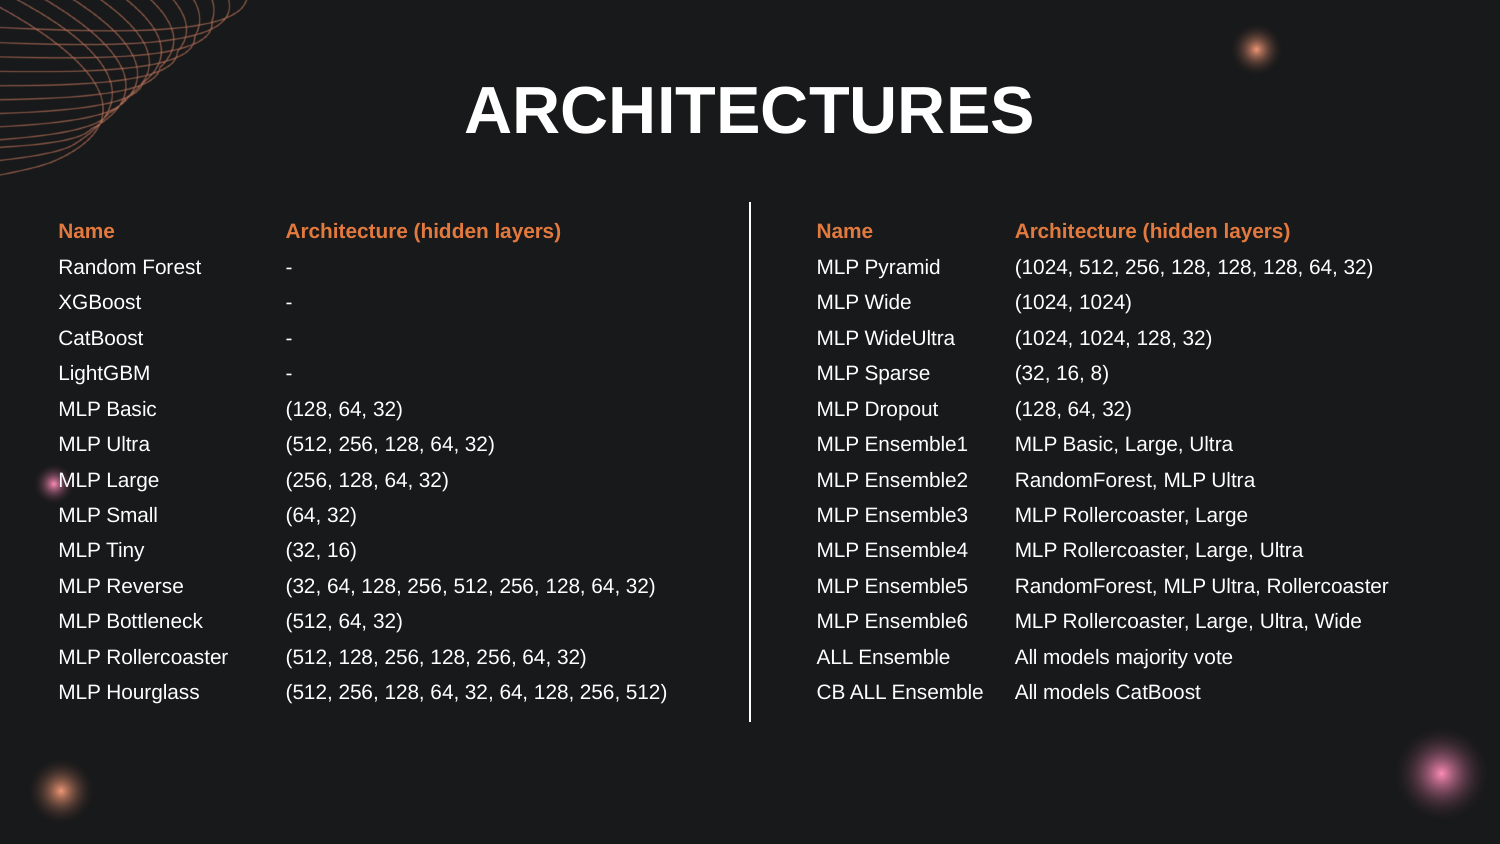

# ARCHITECTURES
| Name | Architecture (hidden layers) |
| --- | --- |
| Random Forest | - |
| XGBoost | - |
| CatBoost | - |
| LightGBM | - |
| MLP Basic | (128, 64, 32) |
| MLP Ultra | (512, 256, 128, 64, 32) |
| MLP Large | (256, 128, 64, 32) |
| MLP Small | (64, 32) |
| MLP Tiny | (32, 16) |
| MLP Reverse | (32, 64, 128, 256, 512, 256, 128, 64, 32) |
| MLP Bottleneck | (512, 64, 32) |
| MLP Rollercoaster | (512, 128, 256, 128, 256, 64, 32) |
| MLP Hourglass | (512, 256, 128, 64, 32, 64, 128, 256, 512) |
| Name | Architecture (hidden layers) |
| --- | --- |
| MLP Pyramid | (1024, 512, 256, 128, 128, 128, 64, 32) |
| MLP Wide | (1024, 1024) |
| MLP WideUltra | (1024, 1024, 128, 32) |
| MLP Sparse | (32, 16, 8) |
| MLP Dropout | (128, 64, 32) |
| MLP Ensemble1 | MLP Basic, Large, Ultra |
| MLP Ensemble2 | RandomForest, MLP Ultra |
| MLP Ensemble3 | MLP Rollercoaster, Large |
| MLP Ensemble4 | MLP Rollercoaster, Large, Ultra |
| MLP Ensemble5 | RandomForest, MLP Ultra, Rollercoaster |
| MLP Ensemble6 | MLP Rollercoaster, Large, Ultra, Wide |
| ALL Ensemble | All models majority vote |
| CB ALL Ensemble | All models CatBoost |